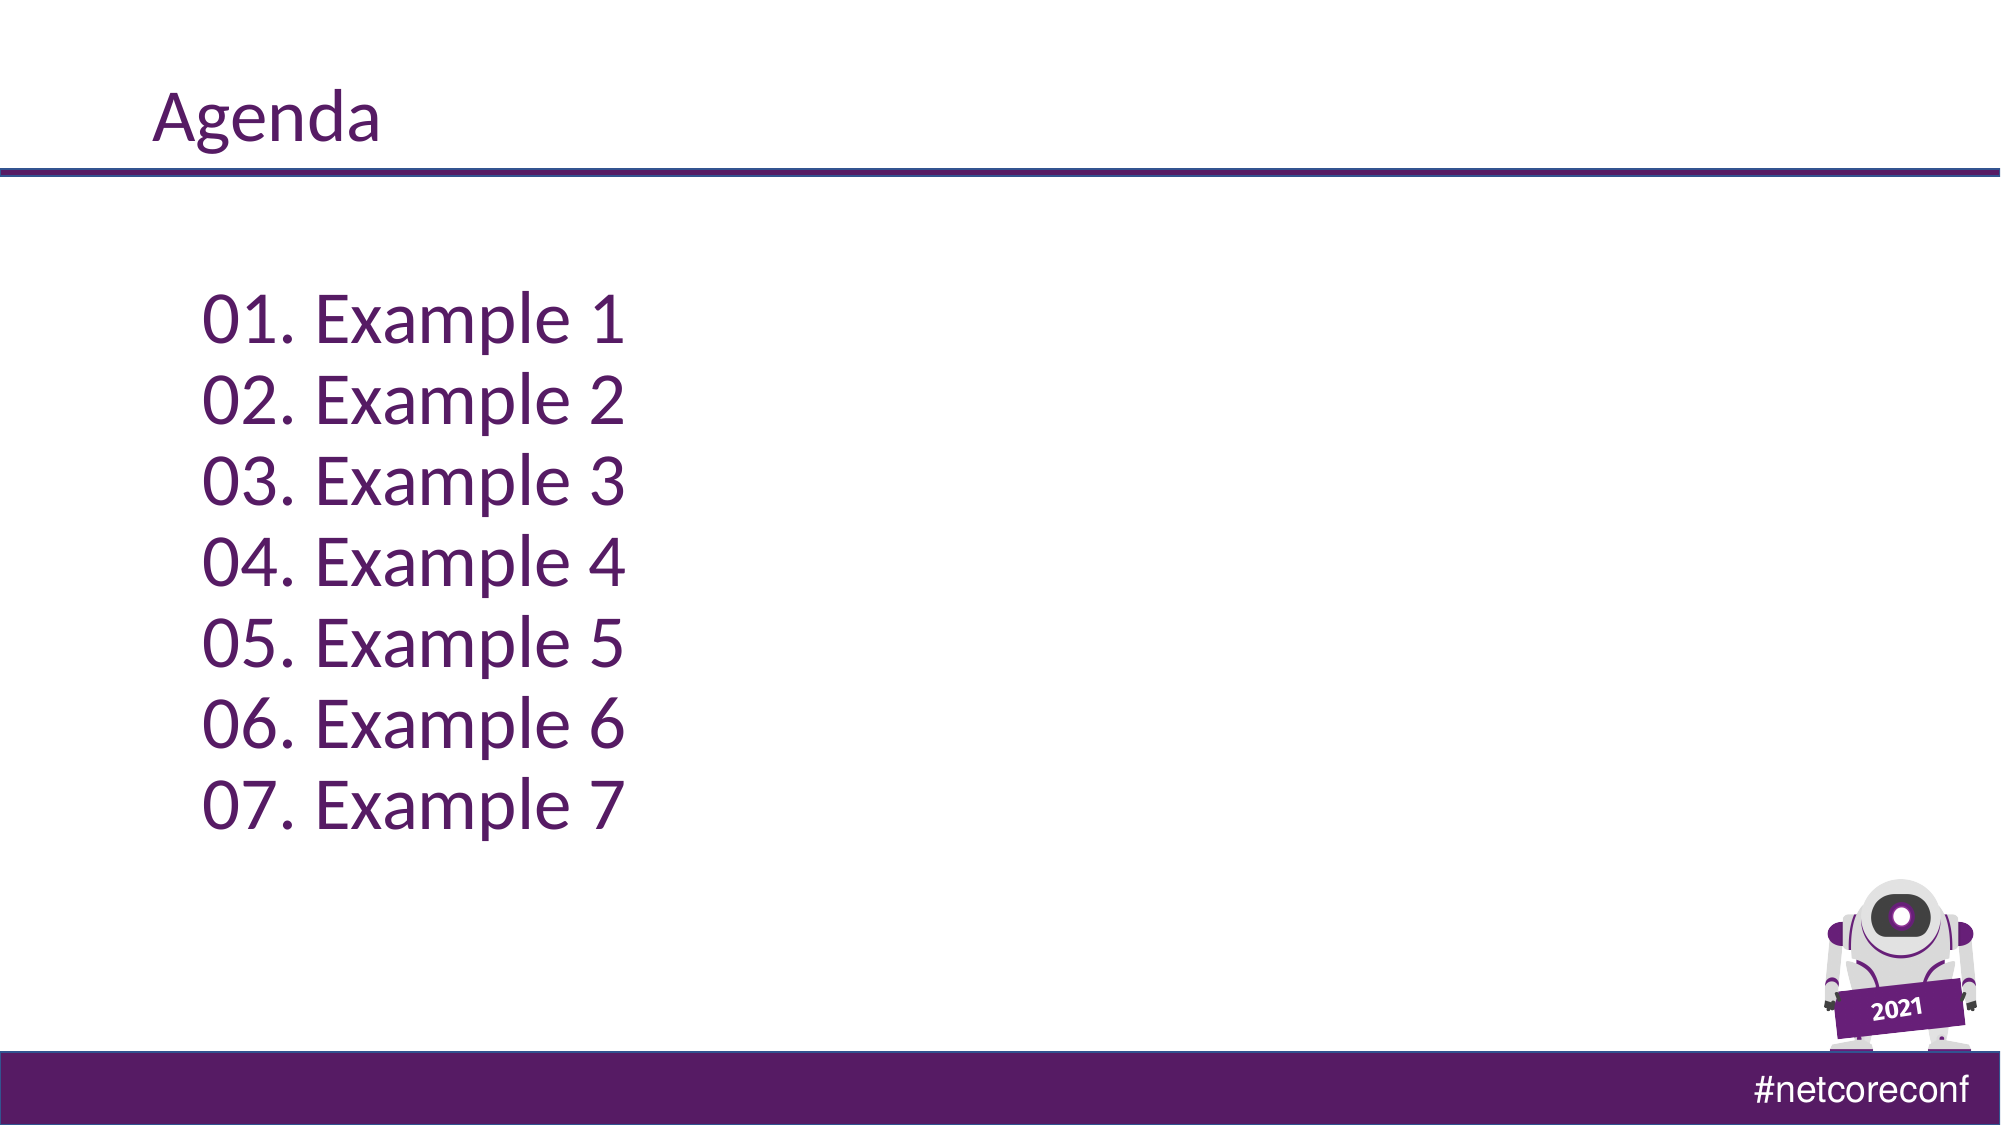

# Agenda
 01. Example 1
 02. Example 2
 03. Example 3
 04. Example 4
 05. Example 5
 06. Example 6
 07. Example 7